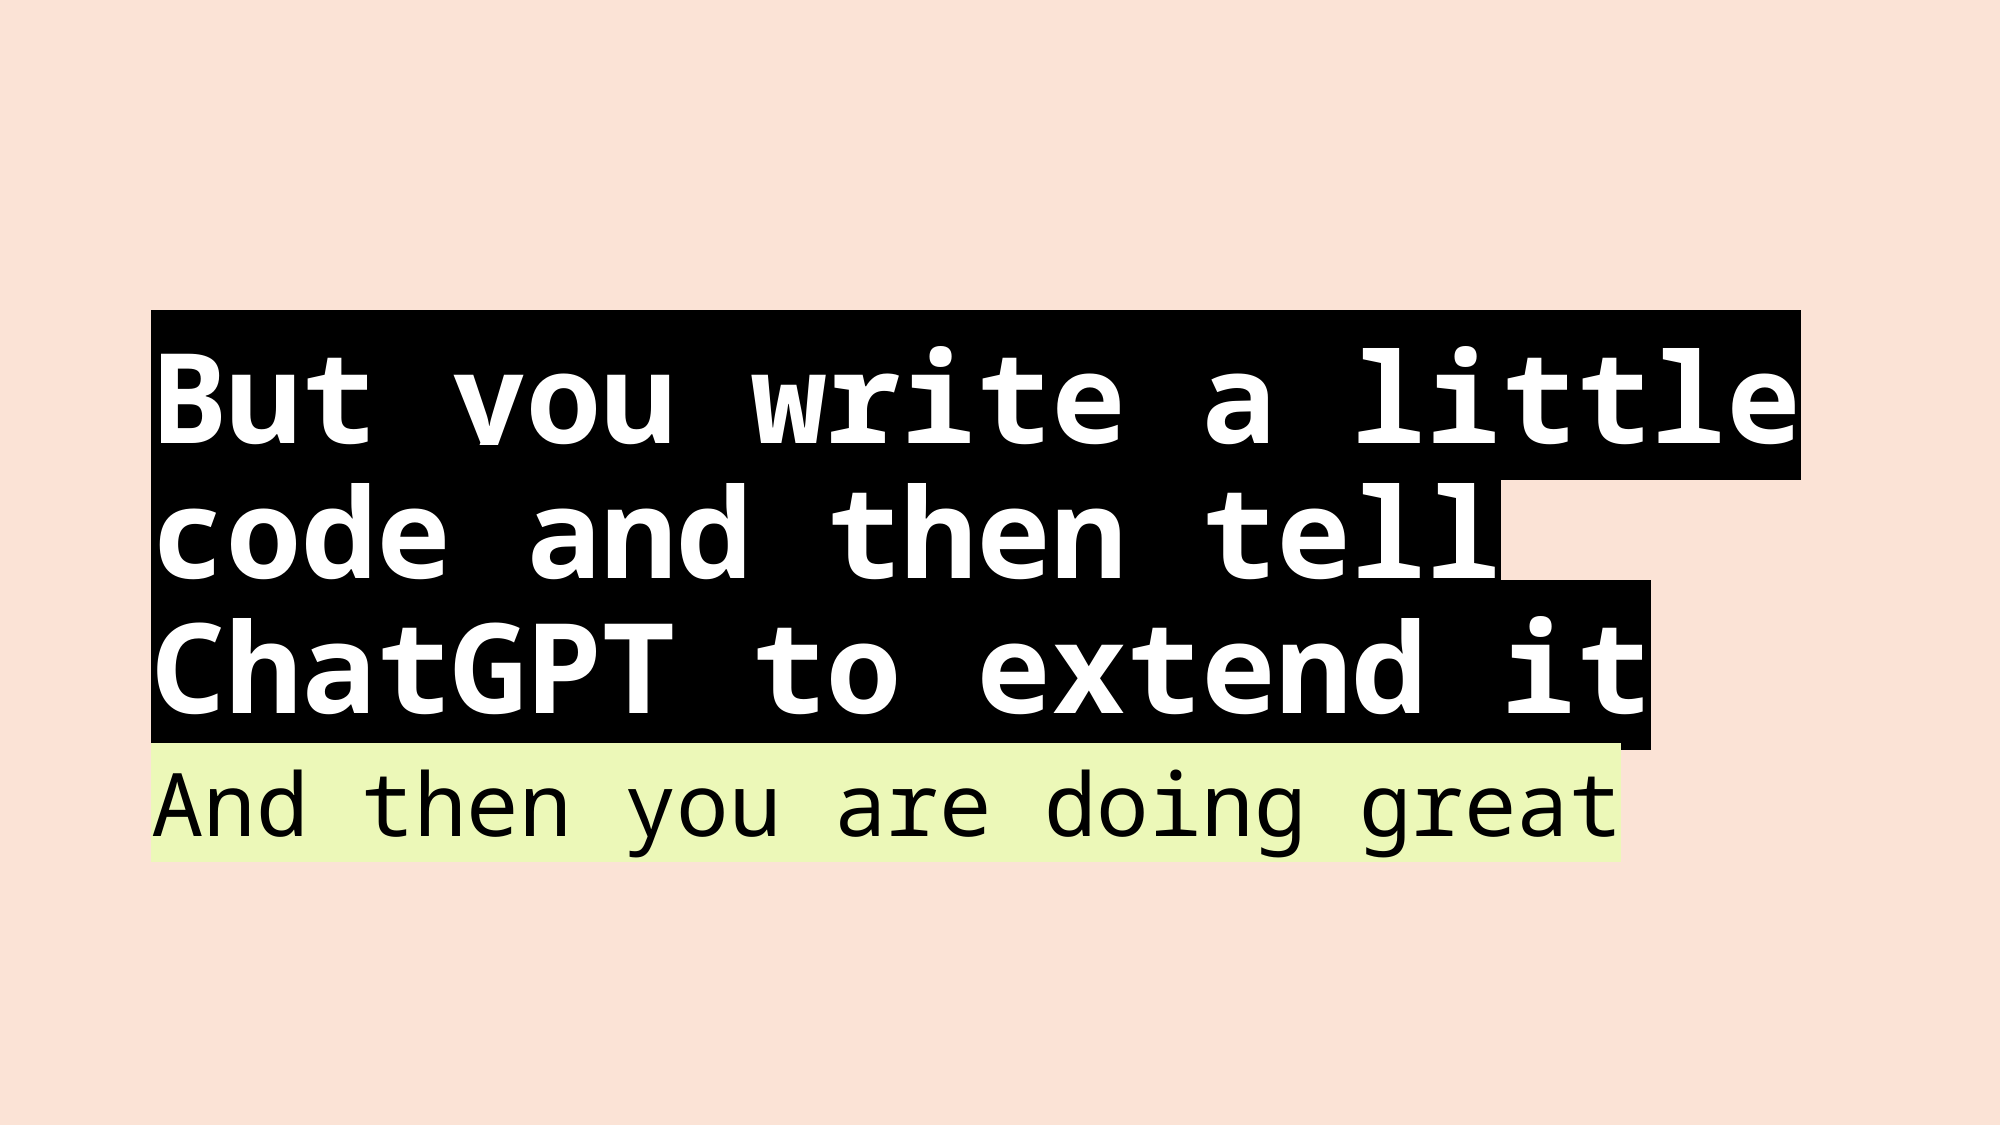

# But you write a little code and then tell ChatGPT to extend it
And then you are doing great